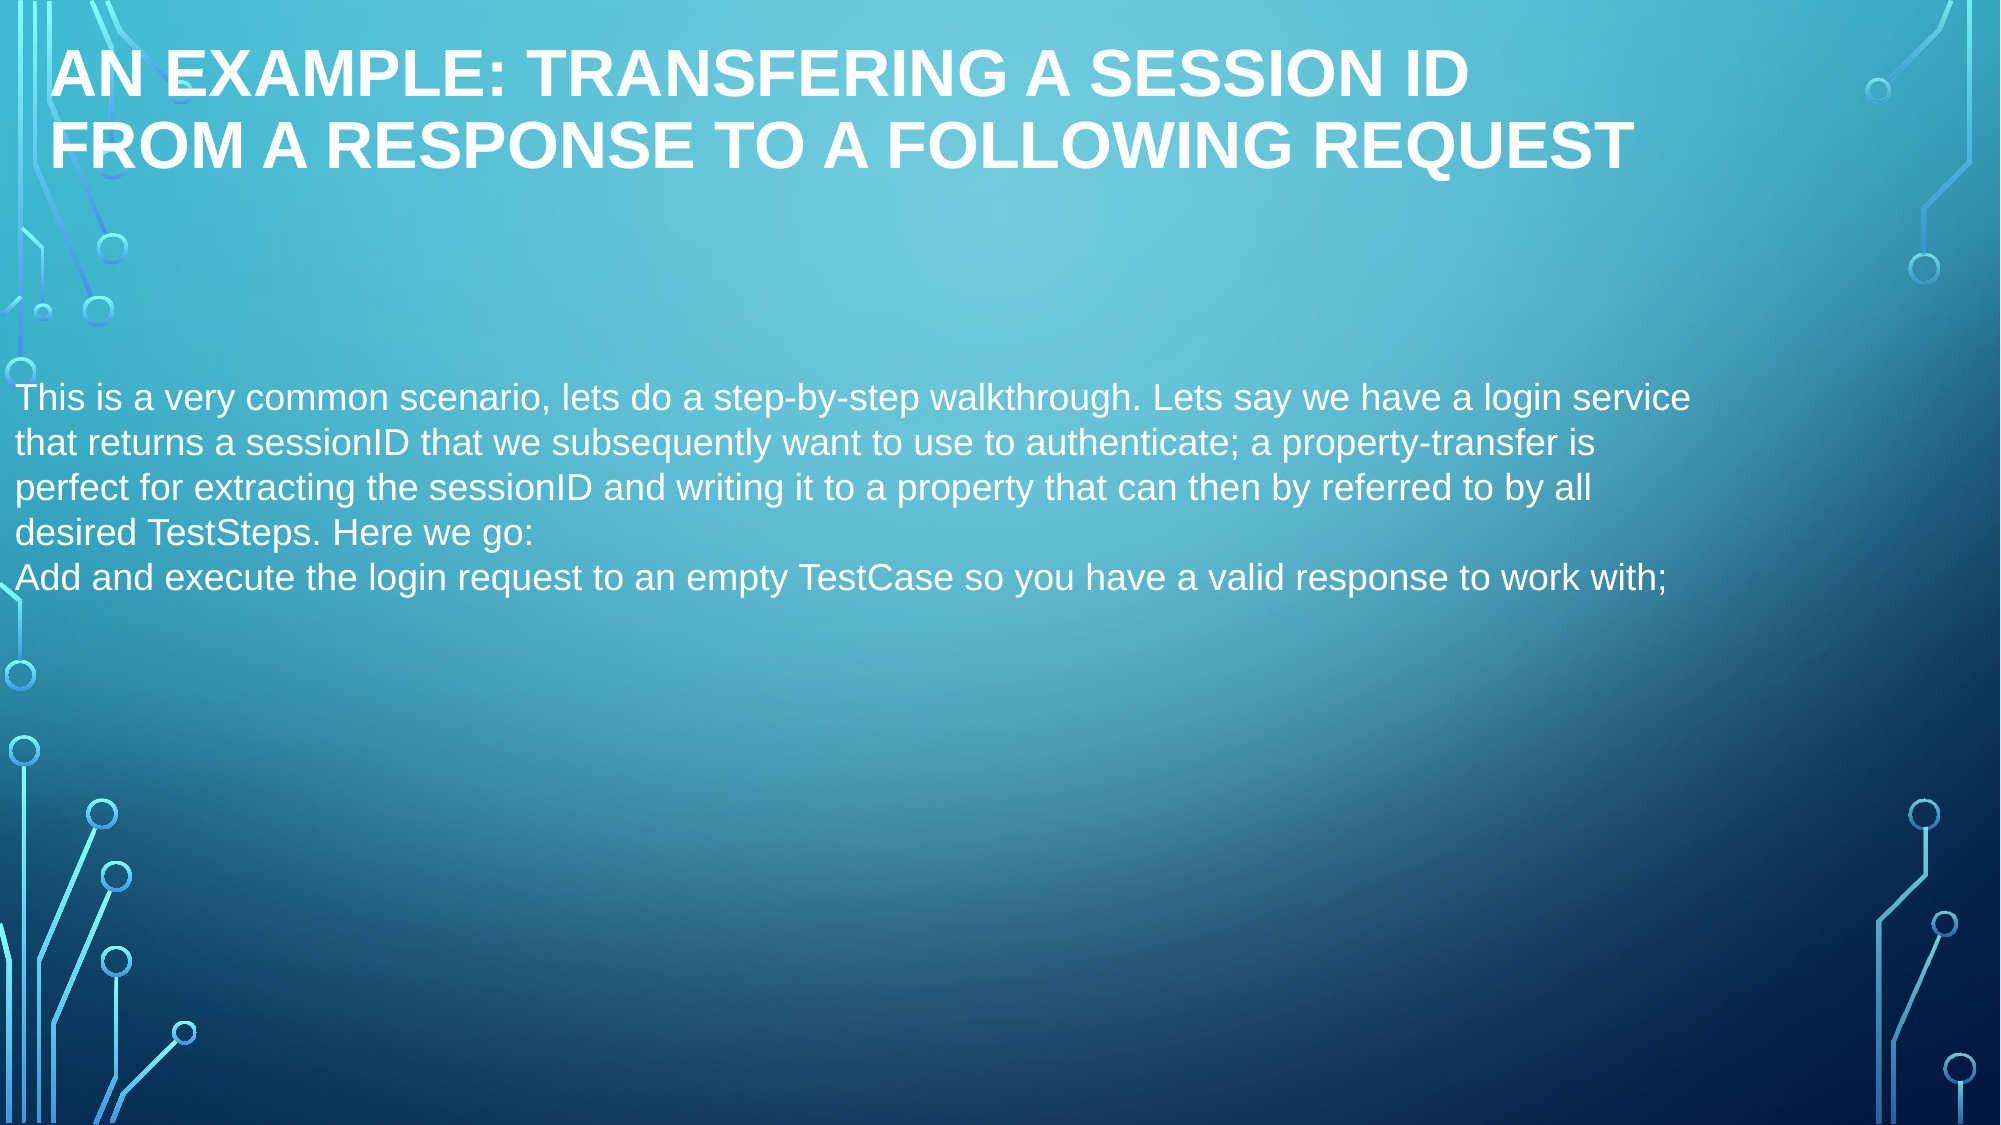

# An example: transfering a session ID from a response to a following request
This is a very common scenario, lets do a step-by-step walkthrough. Lets say we have a login service that returns a sessionID that we subsequently want to use to authenticate; a property-transfer is perfect for extracting the sessionID and writing it to a property that can then by referred to by all desired TestSteps. Here we go:
Add and execute the login request to an empty TestCase so you have a valid response to work with;